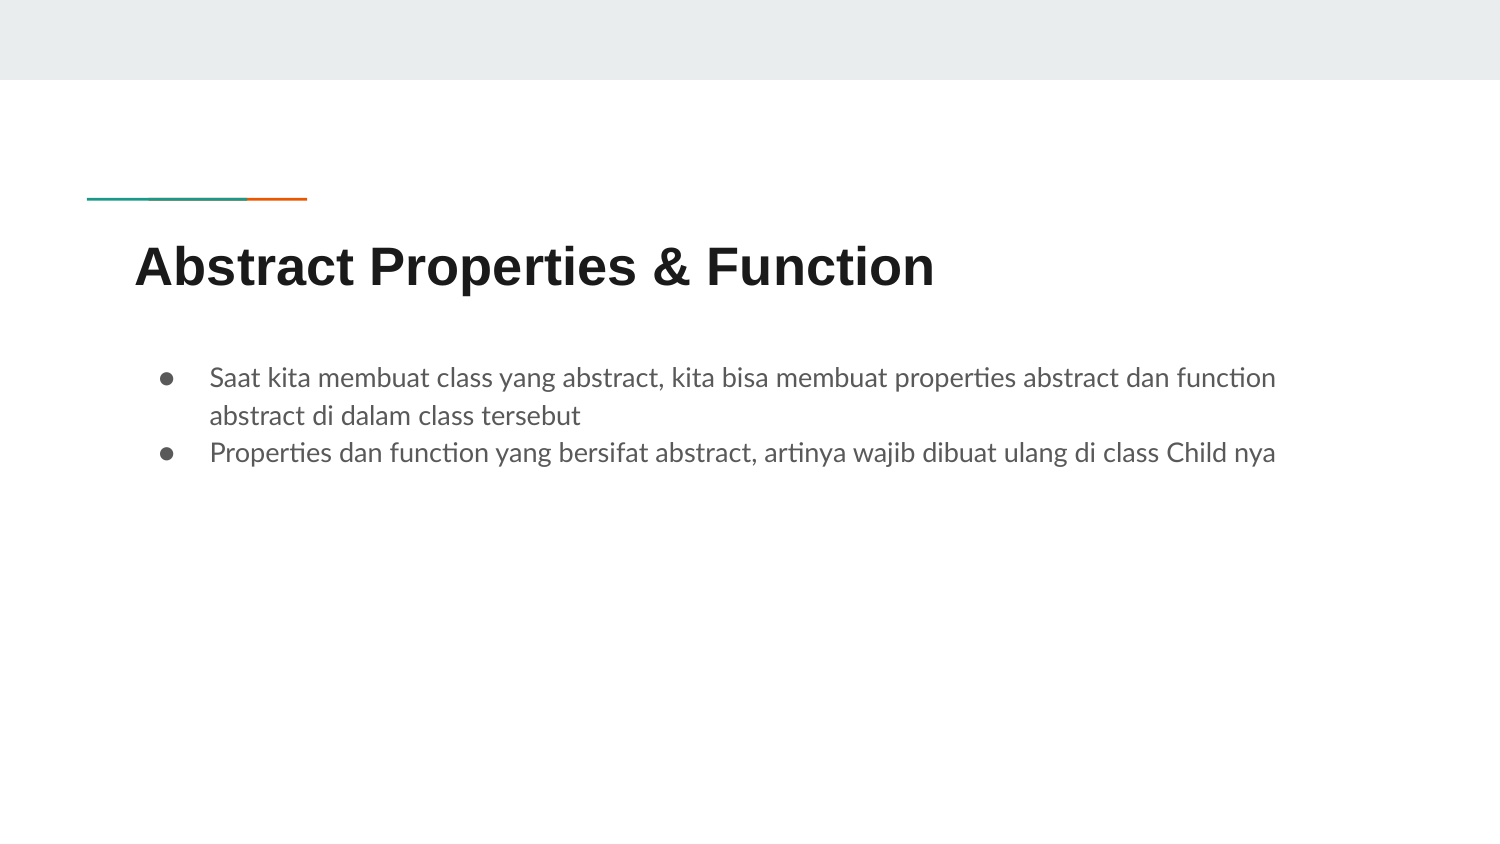

# Abstract Properties & Function
Saat kita membuat class yang abstract, kita bisa membuat properties abstract dan function abstract di dalam class tersebut
Properties dan function yang bersifat abstract, artinya wajib dibuat ulang di class Child nya